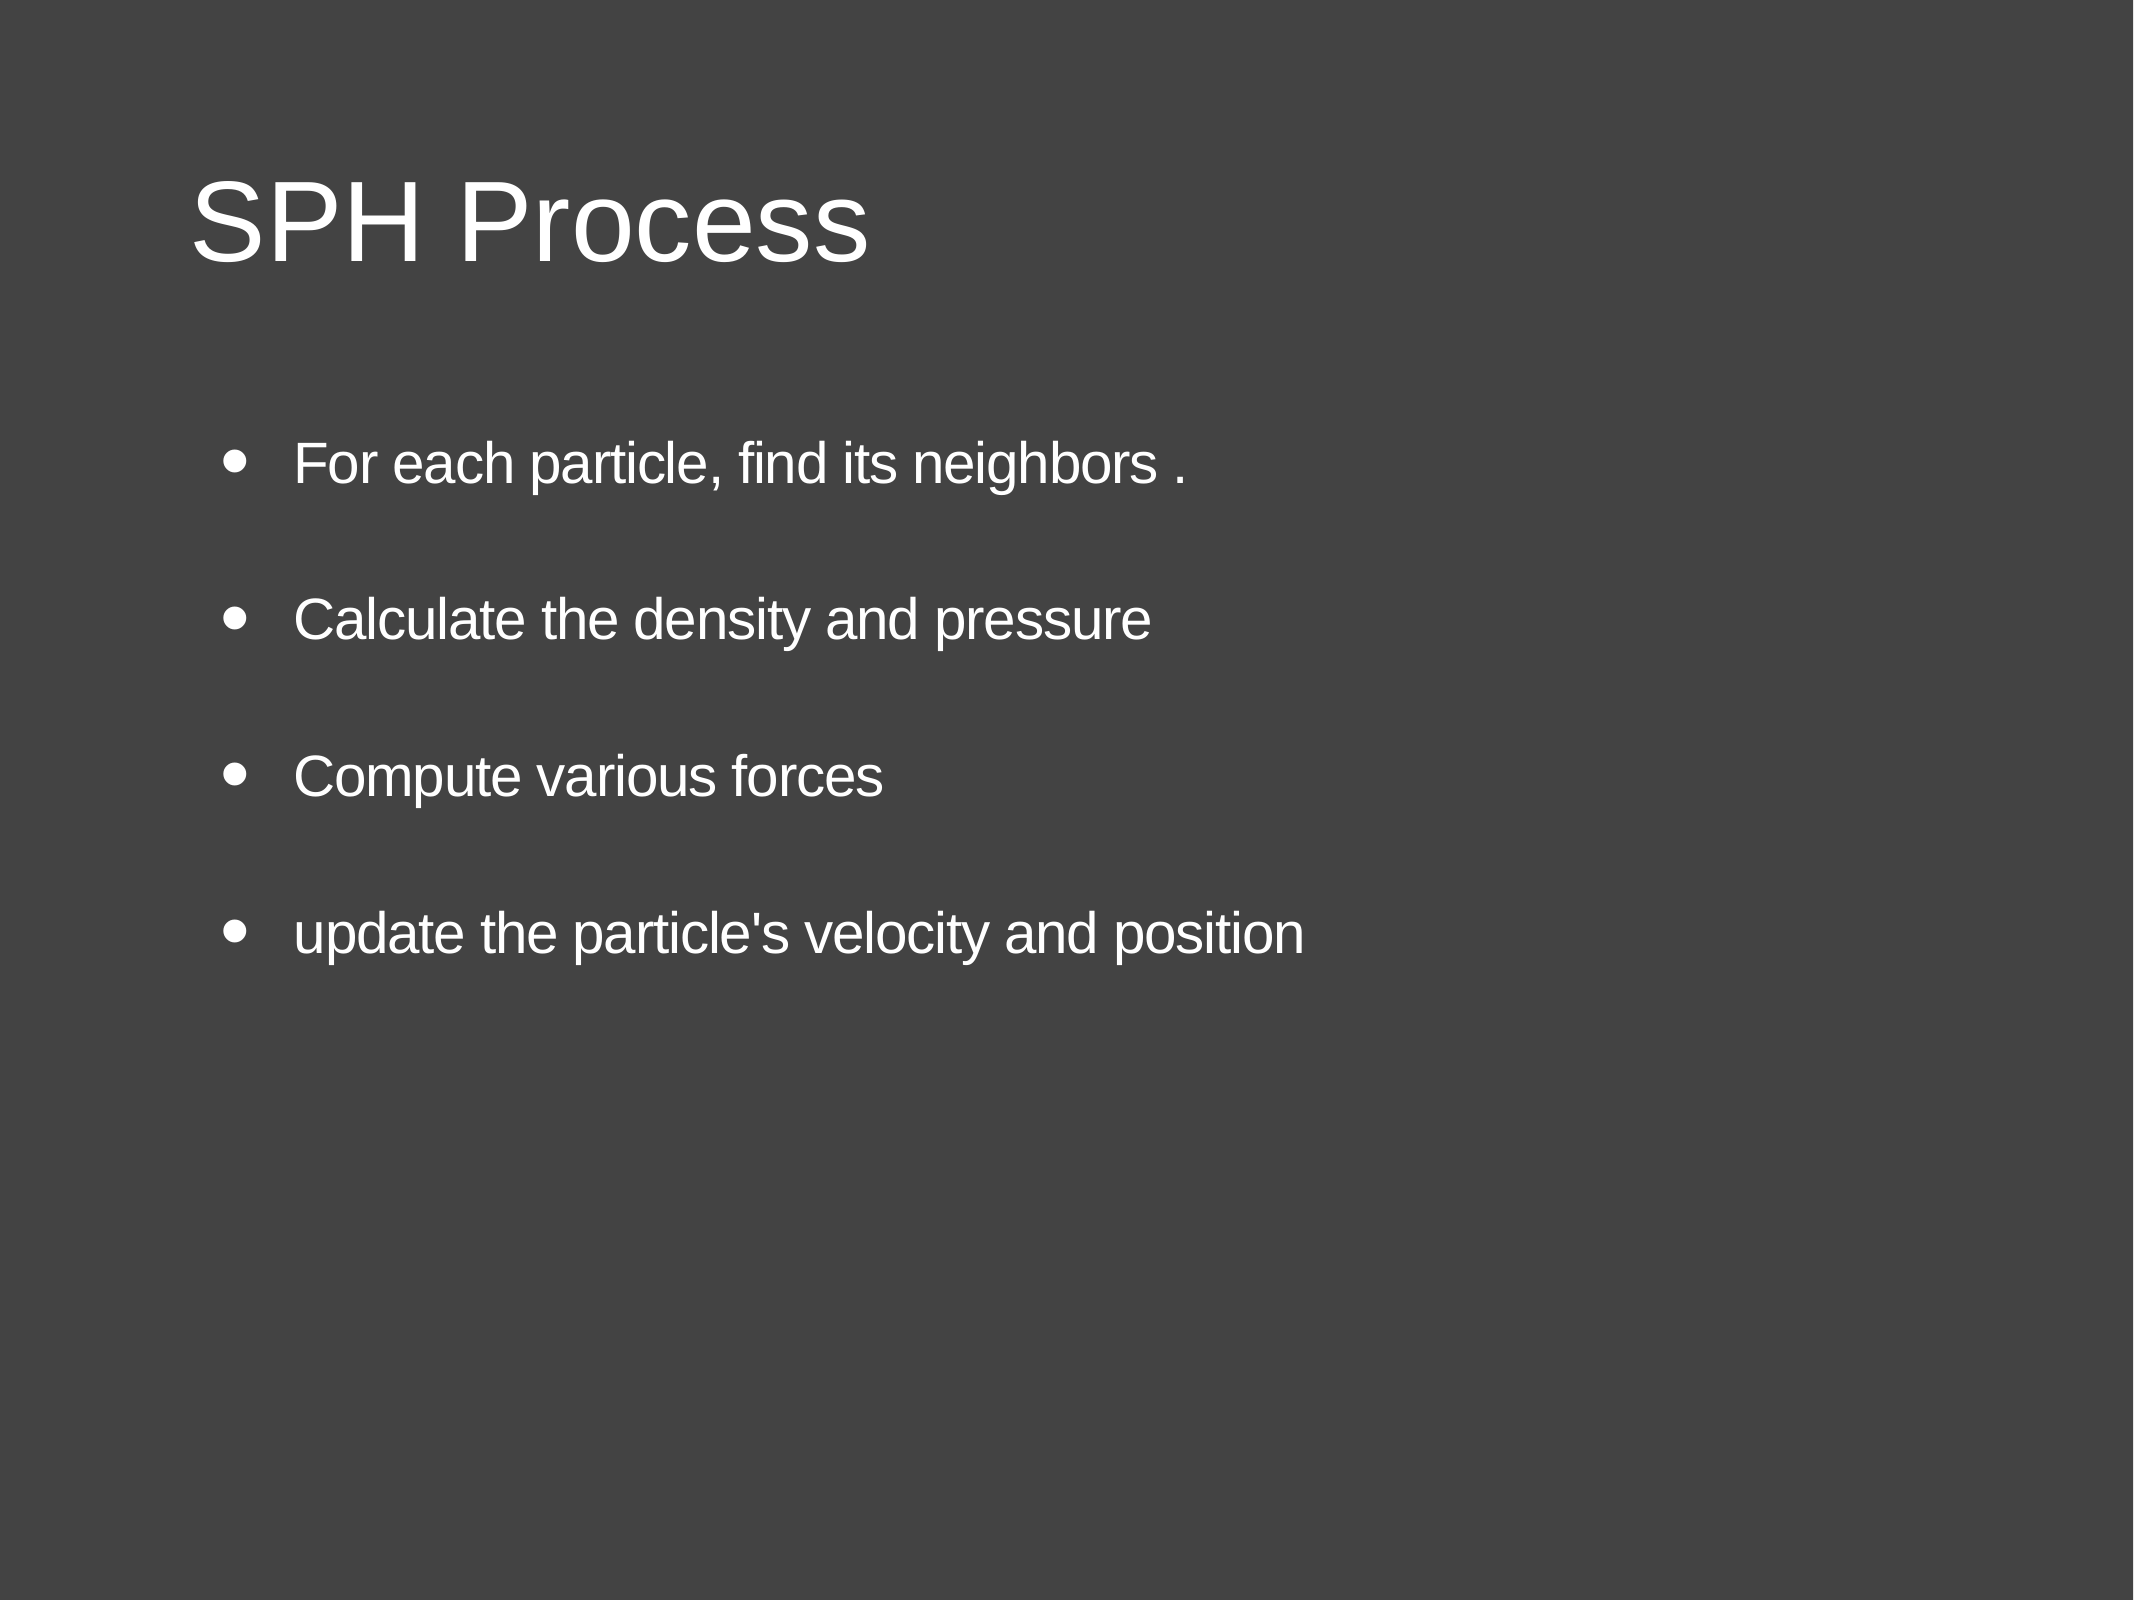

# SPH Process
For each particle, find its neighbors .
Calculate the density and pressure
Compute various forces
update the particle's velocity and position